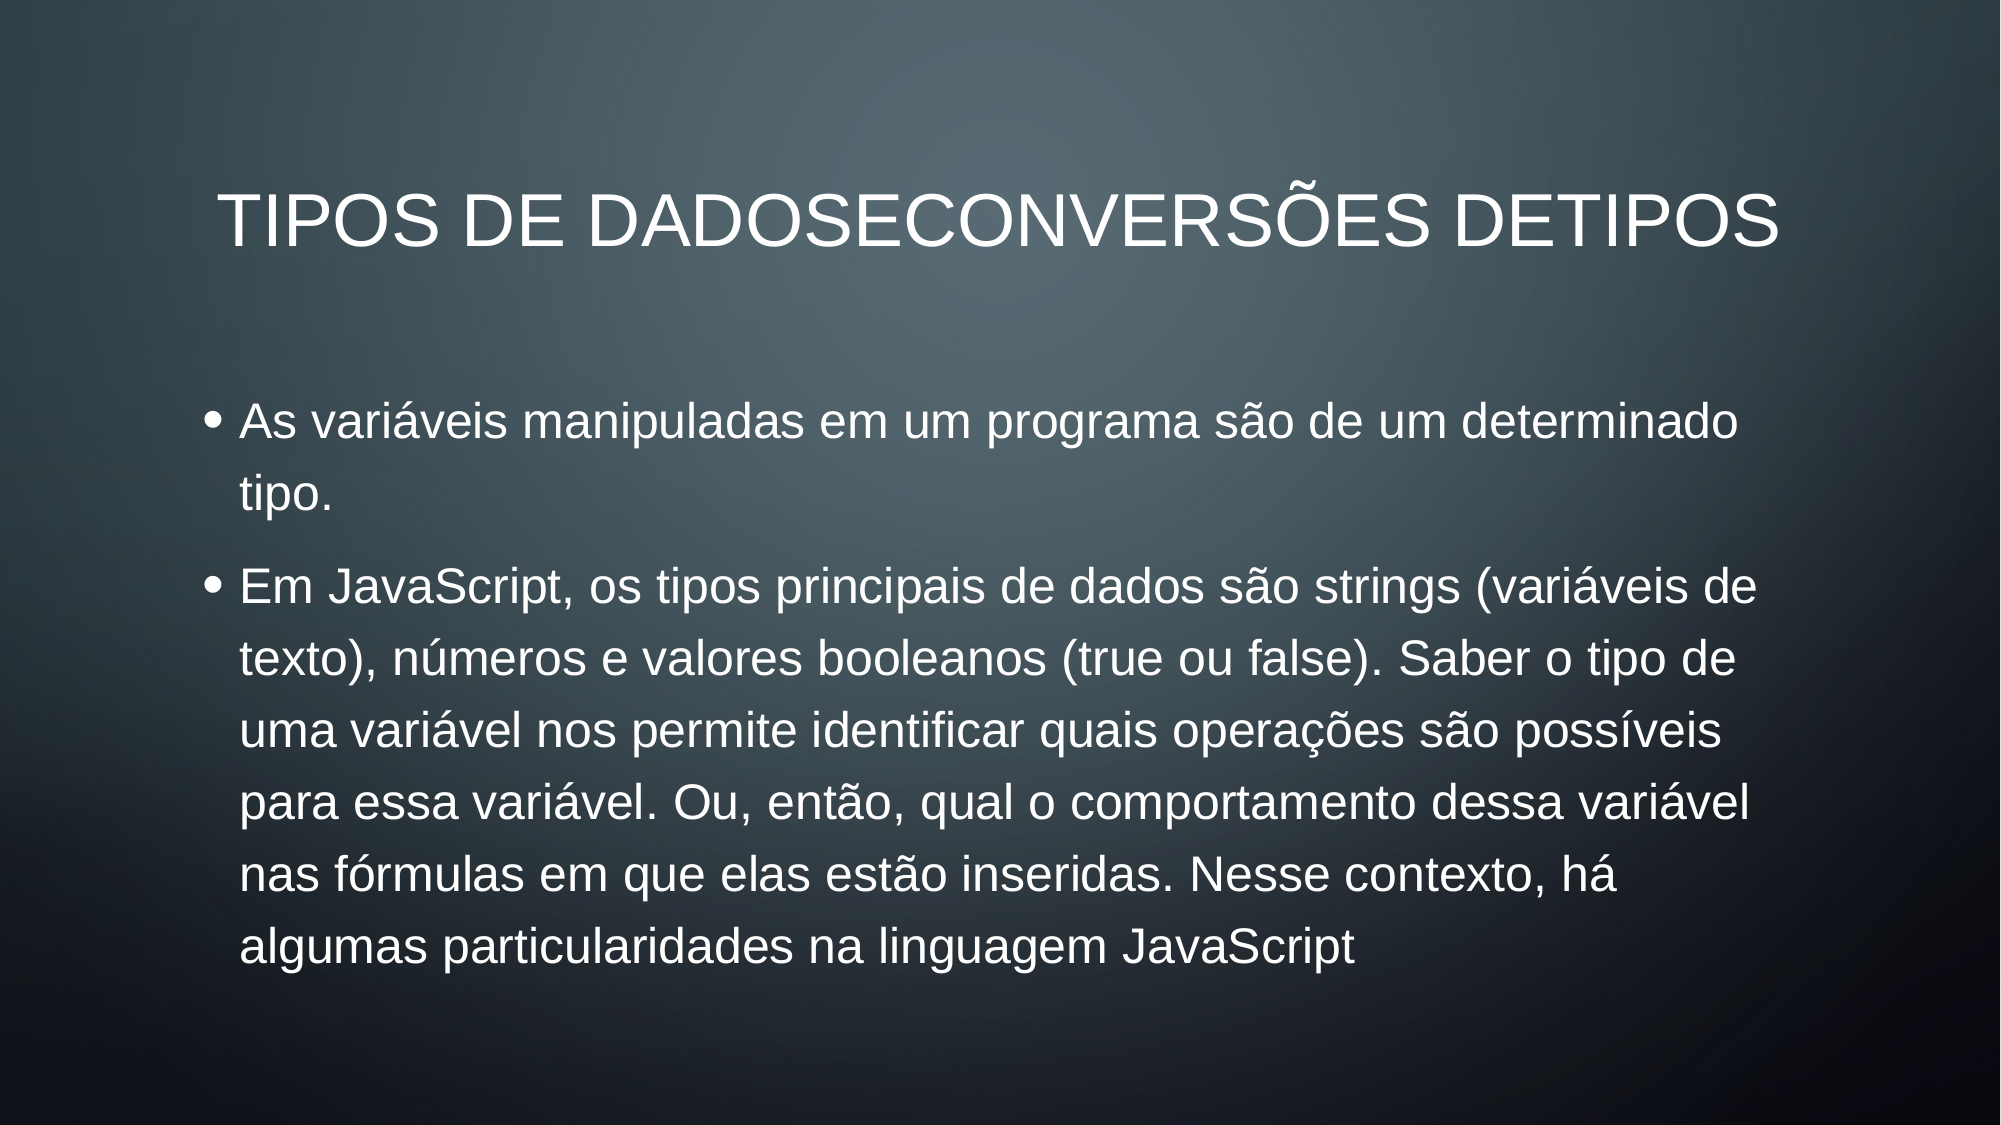

# Tipos de dadoseconversões detipos
As variáveis manipuladas em um programa são de um determinado tipo.
Em JavaScript, os tipos principais de dados são strings (variáveis de texto), números e valores booleanos (true ou false). Saber o tipo de uma variável nos permite identificar quais operações são possíveis para essa variável. Ou, então, qual o comportamento dessa variável nas fórmulas em que elas estão inseridas. Nesse contexto, há algumas particularidades na linguagem JavaScript